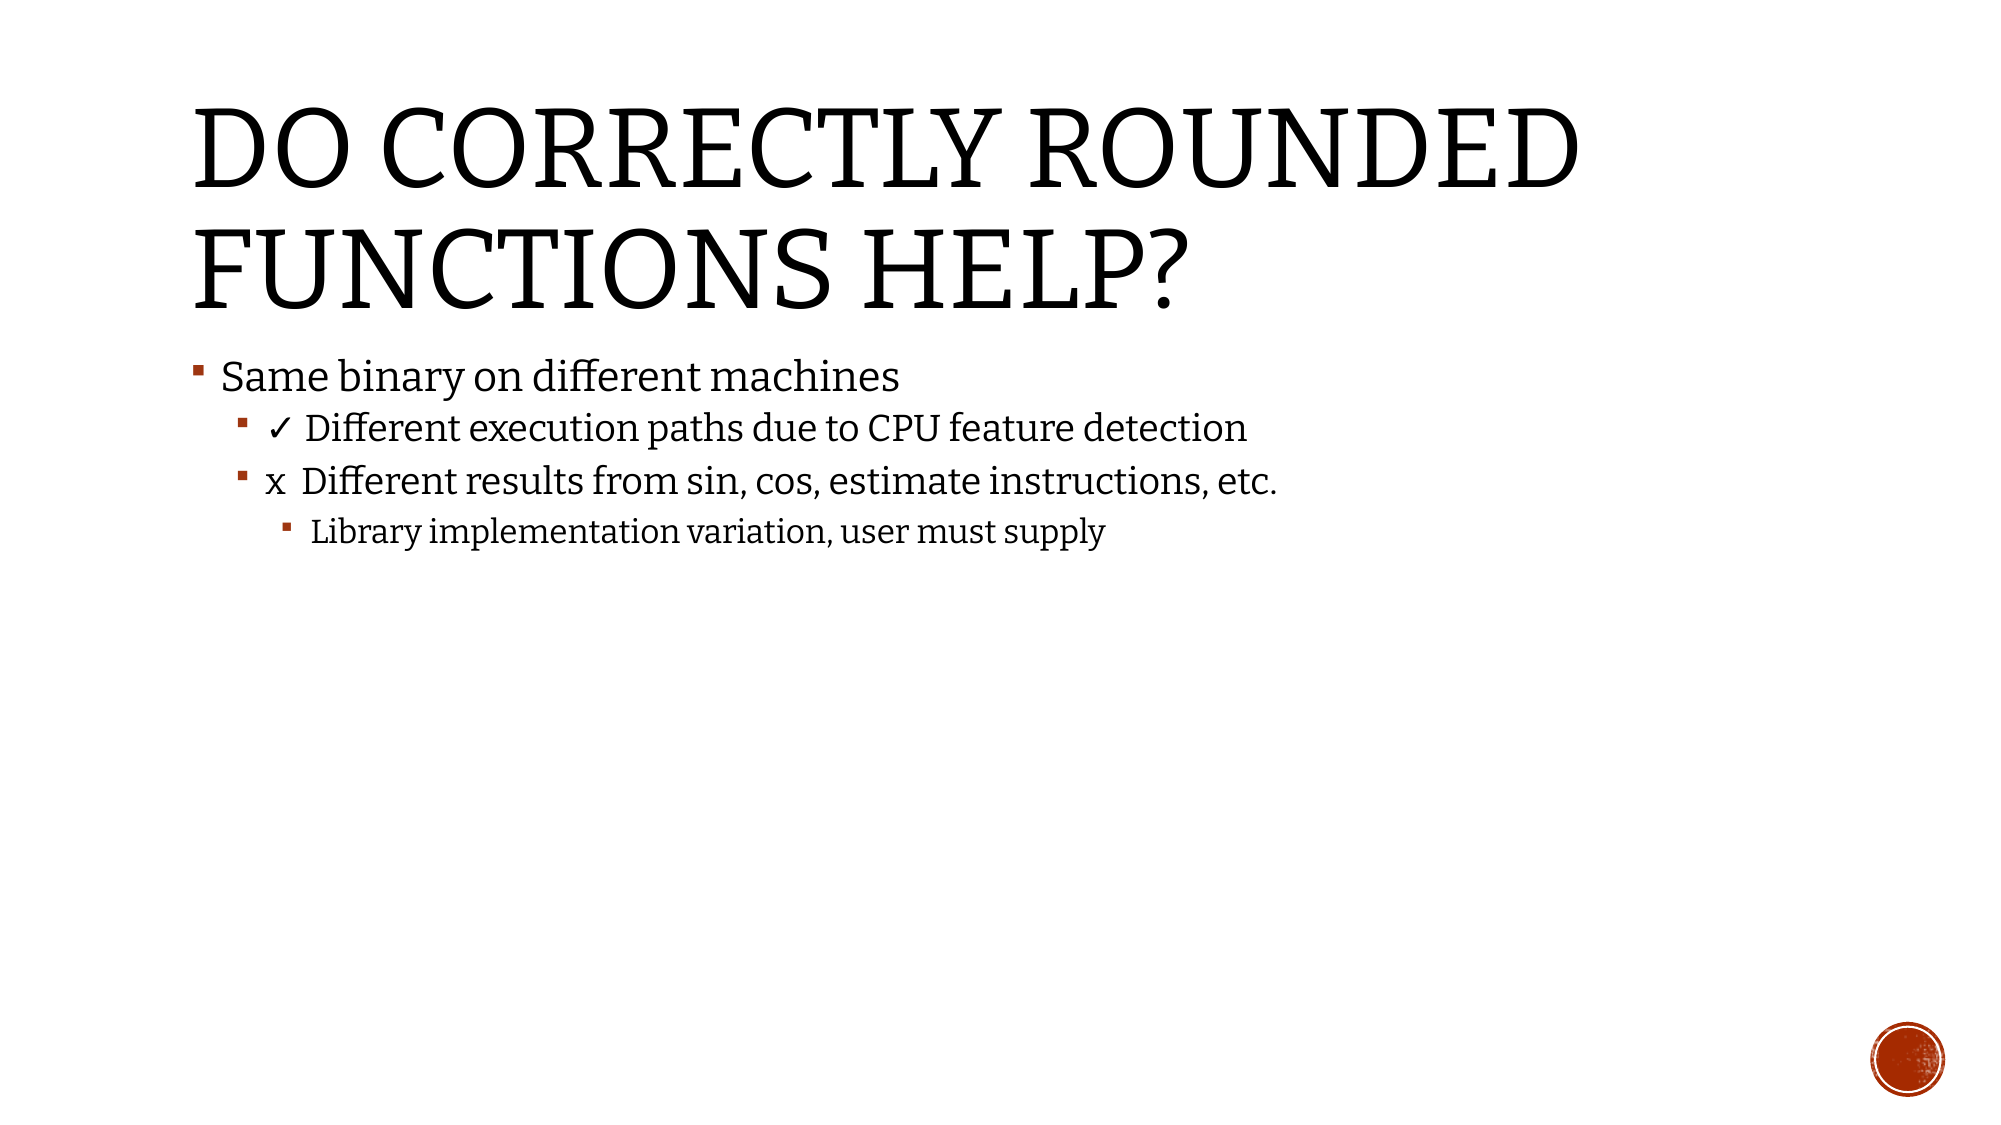

# Do correctly rounded functions help?
Same binary on different machines
✓ Different execution paths due to CPU feature detection
x  Different results from sin, cos, estimate instructions, etc.
Library implementation variation, user must supply